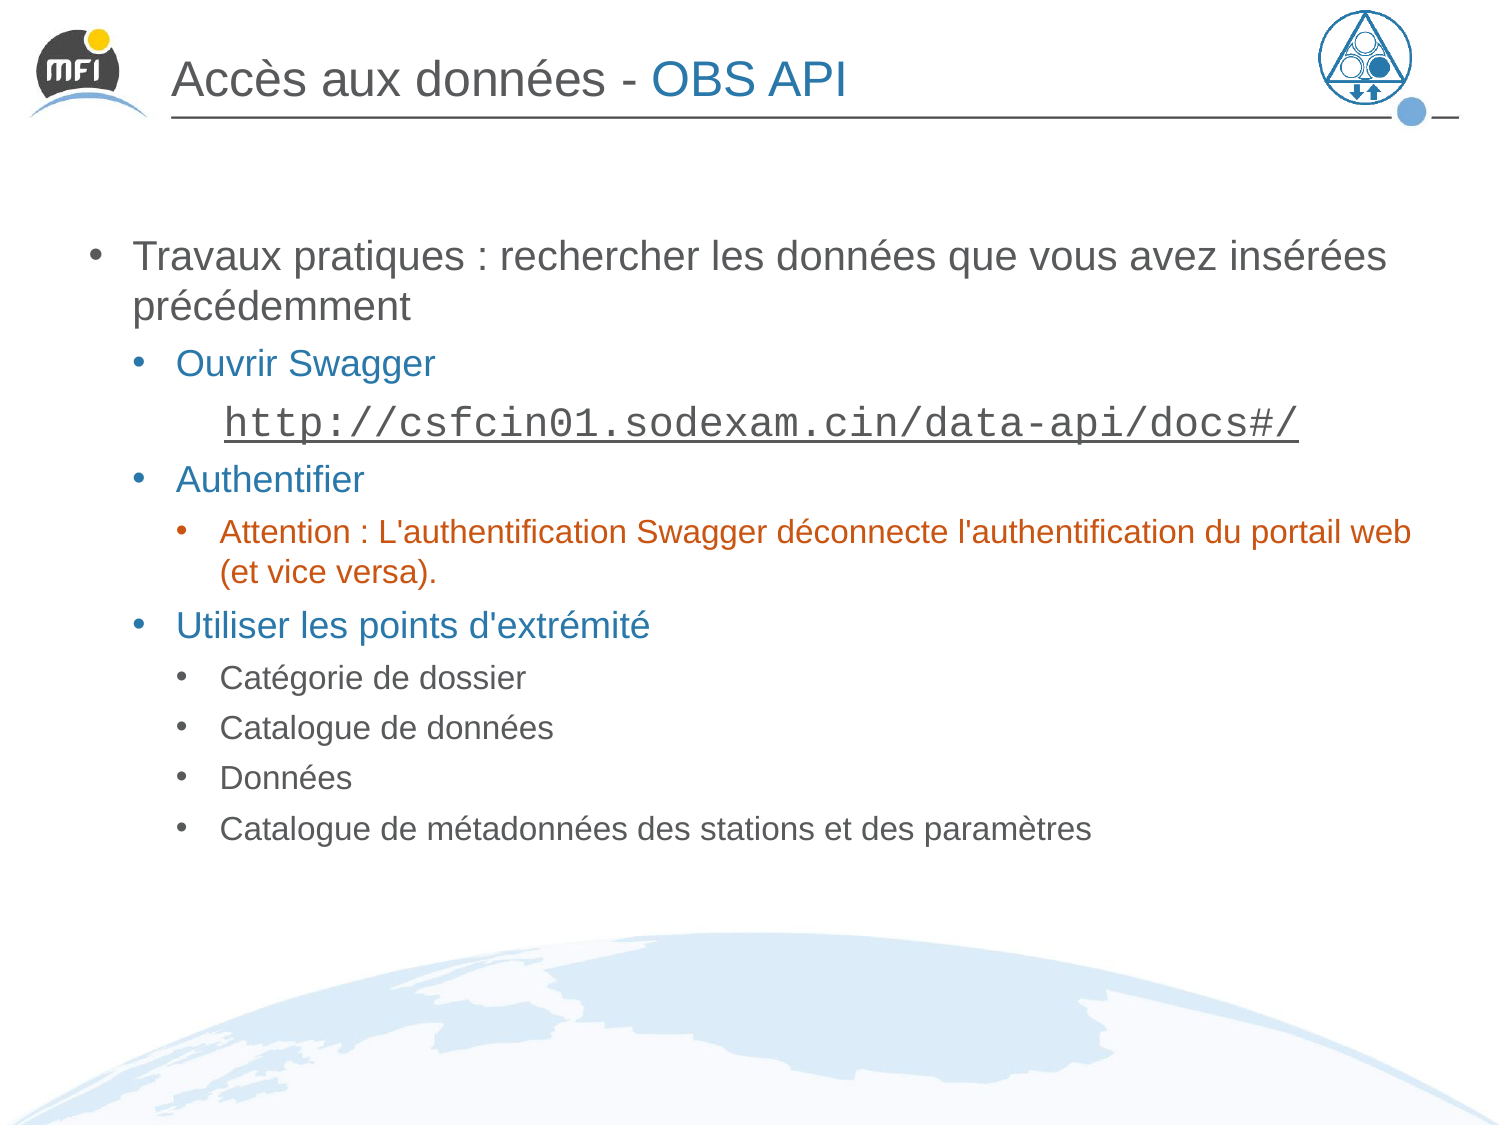

# Accès aux données - OBS API

Travaux pratiques : rechercher les données que vous avez insérées précédemment
Ouvrir Swagger
http://csfcin01.sodexam.cin/data-api/docs#/
Authentifier
Attention : L'authentification Swagger déconnecte l'authentification du portail web (et vice versa).
Utiliser les points d'extrémité
Catégorie de dossier
Catalogue de données
Données
Catalogue de métadonnées des stations et des paramètres